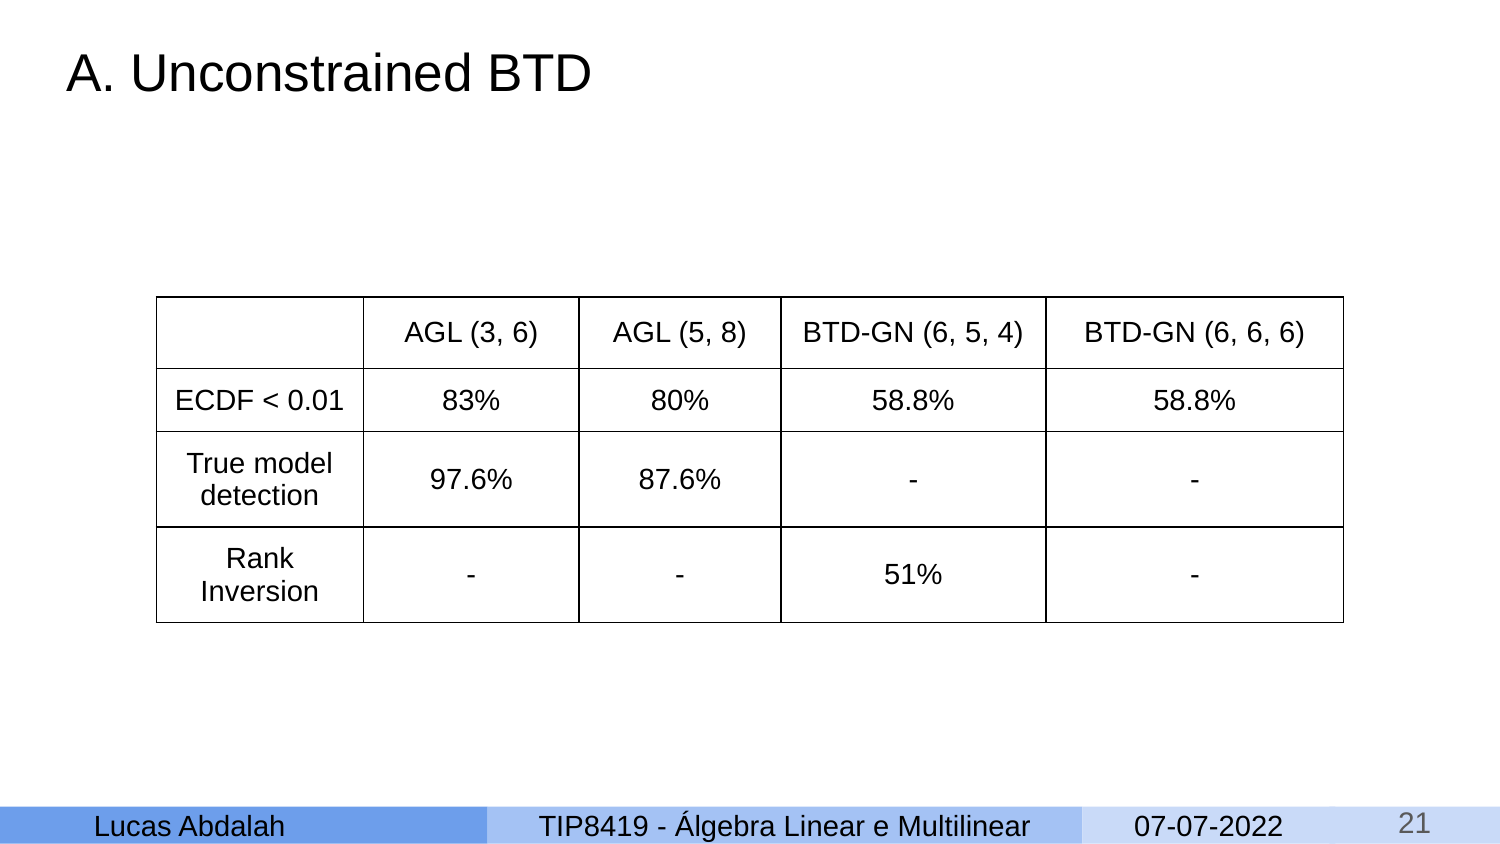

# A. Unconstrained BTD
|  | AGL (3, 6) | AGL (5, 8) | BTD-GN (6, 5, 4) | BTD-GN (6, 6, 6) |
| --- | --- | --- | --- | --- |
| ECDF < 0.01 | 83% | 80% | 58.8% | 58.8% |
| True model detection | 97.6% | 87.6% | - | - |
| Rank Inversion | - | - | 51% | - |
21